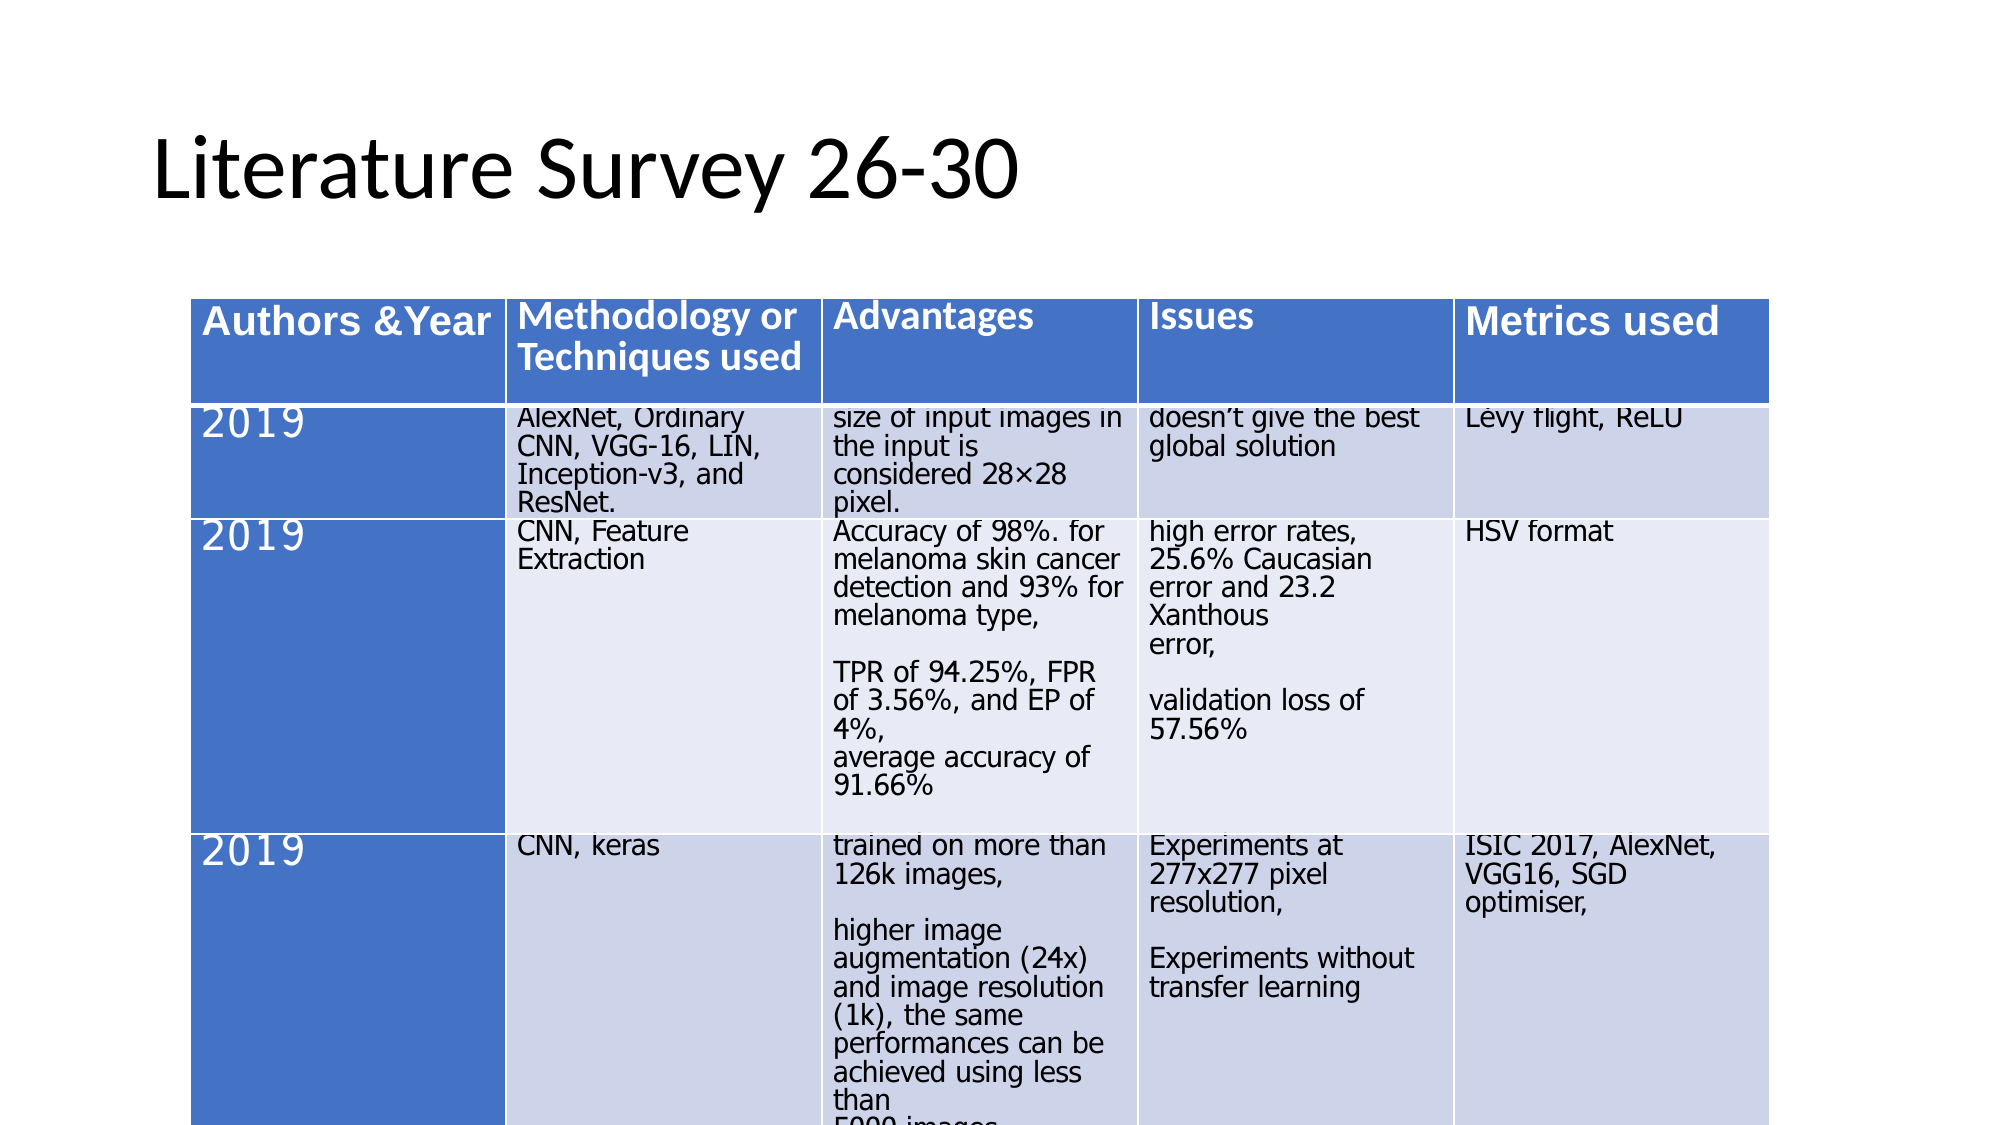

# Literature Survey 26-30
| Authors &Year | Methodology or Techniques used | Advantages | Issues | Metrics used |
| --- | --- | --- | --- | --- |
| 2019 | AlexNet, Ordinary CNN, VGG-16, LIN, Inception-v3, and ResNet. | size of input images in the input is considered 28×28 pixel. | doesn’t give the best global solution | Lévy flight, ReLU |
| 2019 | CNN, Feature Extraction | Accuracy of 98%. for melanoma skin cancer detection and 93% for melanoma type, TPR of 94.25%, FPR of 3.56%, and EP of 4%, average accuracy of 91.66% | high error rates, 25.6% Caucasian error and 23.2 Xanthous error, validation loss of 57.56% | HSV format |
| 2019 | CNN, keras | trained on more than 126k images, higher image augmentation (24x) and image resolution (1k), the same performances can be achieved using less than 5000 images, No impact of image resize filters | Experiments at 277x277 pixel resolution, Experiments without transfer learning | ISIC 2017, AlexNet, VGG16, SGD optimiser, |
| 2019 | CNN, grad-CAM, Tensorflow | consists of 150,223 clinical images from 543 different skin diseases, achieved an accuracy of 87.25 ± 2.24% on the dermoscopic images for four common skin diseases, including SK, BCC, psoria- sis and melanocytic nevus. | highest average precision (77.0%) | Inception-ResNet-v2, DenseNet121, Xception |
| 2020 | MVSM classifier, CNN, feature extraction | dataset which consists of eight different classes is compressed into 800 images and applied, The accuracy achieved is about 96.25%. | accuracy is lowered if minute amounts of foreign elements are found on the sample | GLCM, SVM, ABCD |